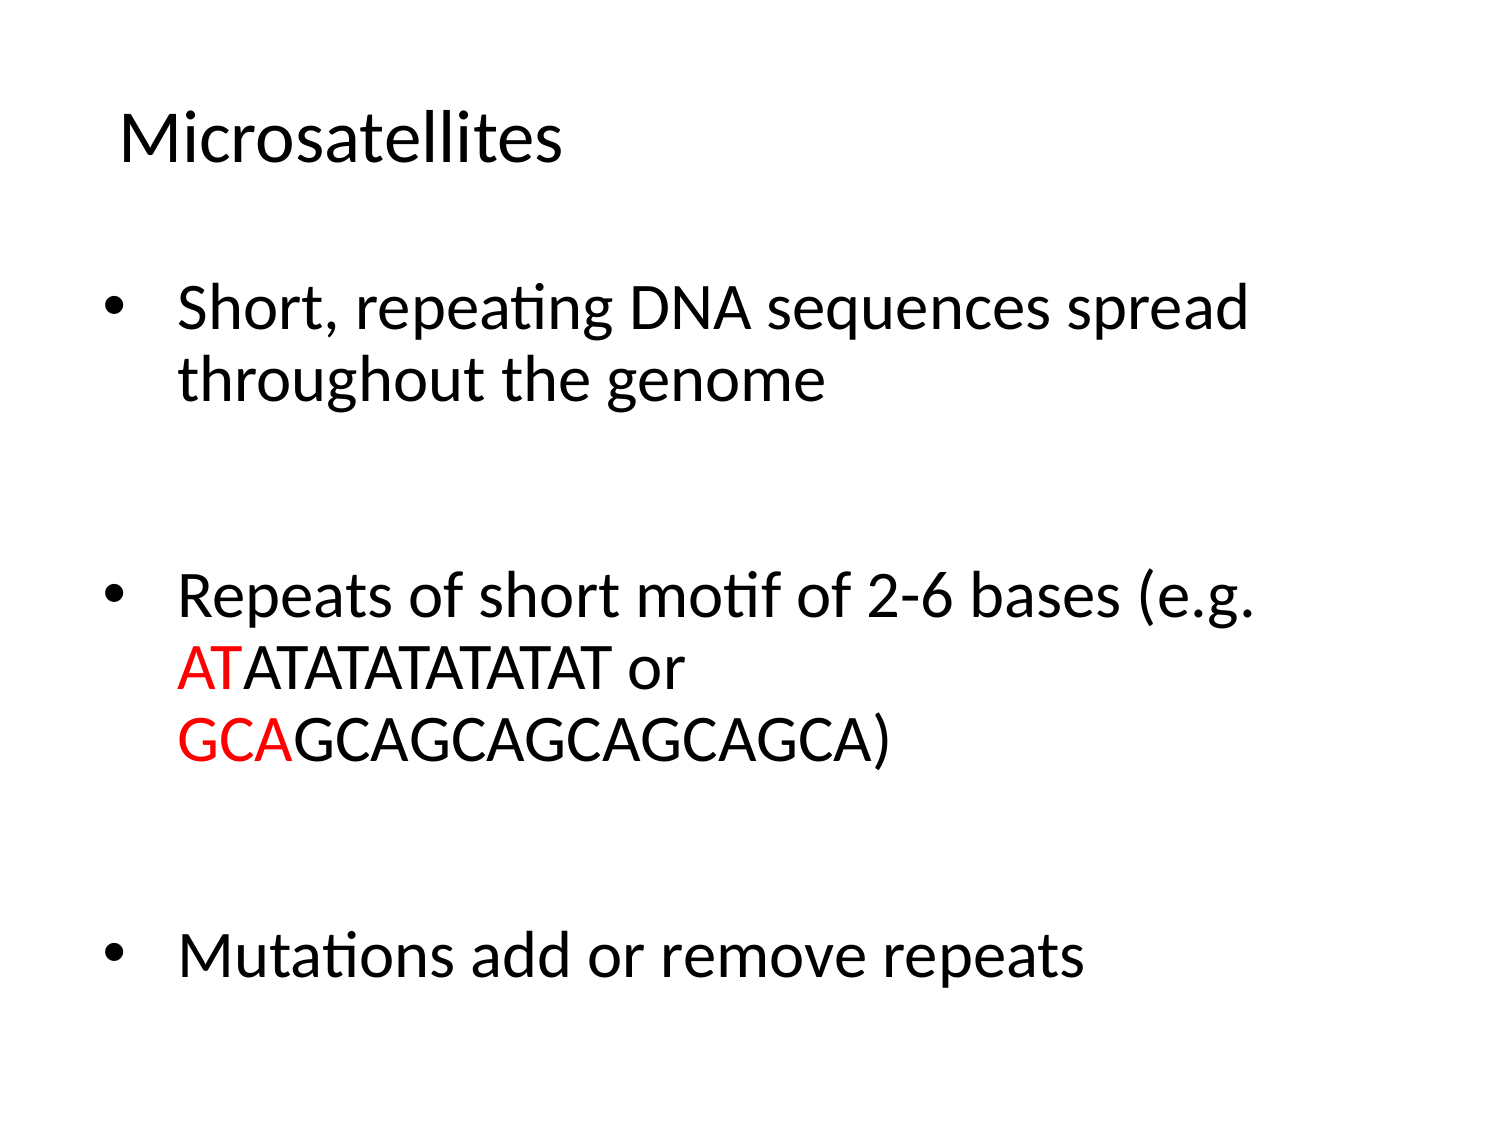

# Microsatellites
Short, repeating DNA sequences spread throughout the genome

Repeats of short motif of 2-6 bases (e.g. ATATATATATATAT or GCAGCAGCAGCAGCAGCA)

Mutations add or remove repeats